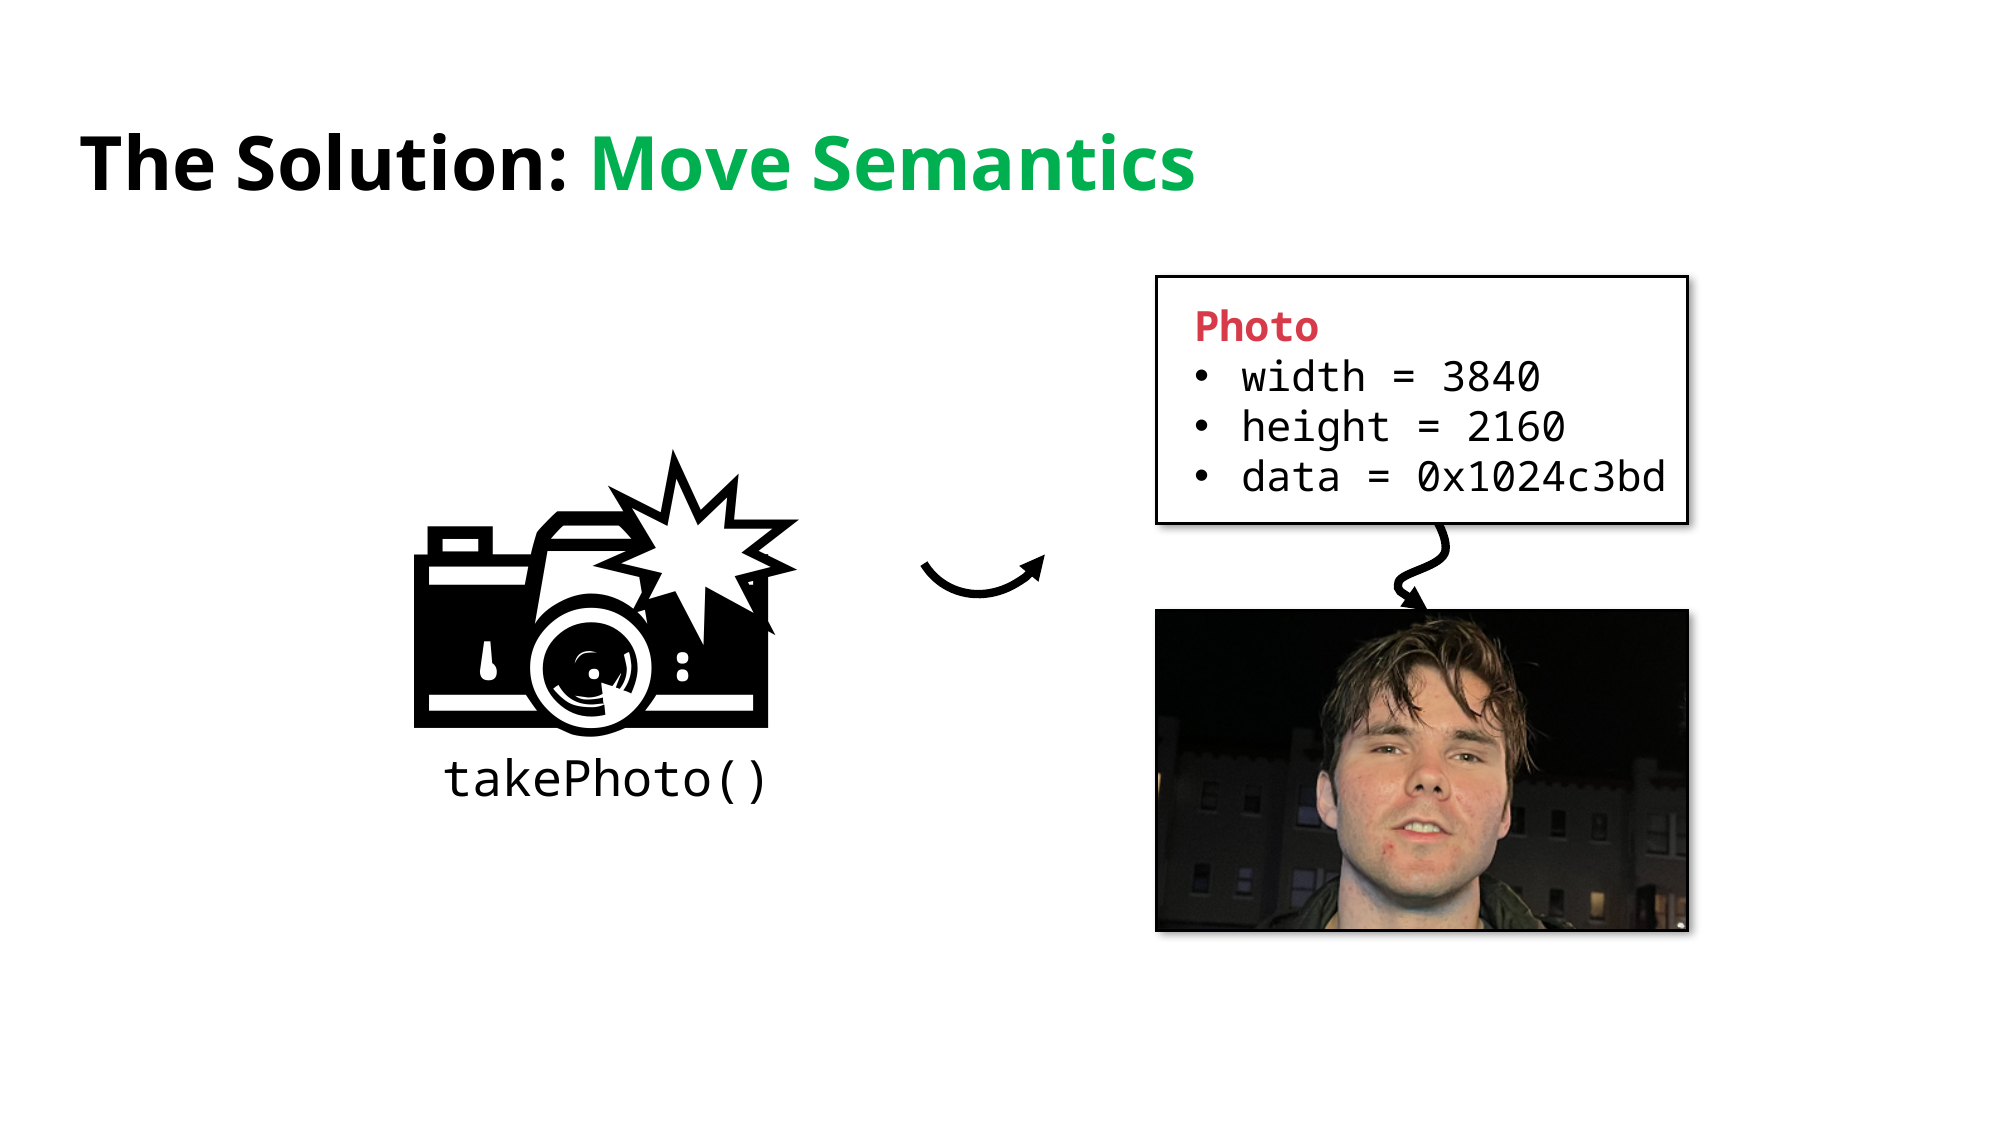

# The Solution: Move Semantics
Photo
width = 3840
height = 2160
data = 0x1024c3bd

📸
takePhoto()